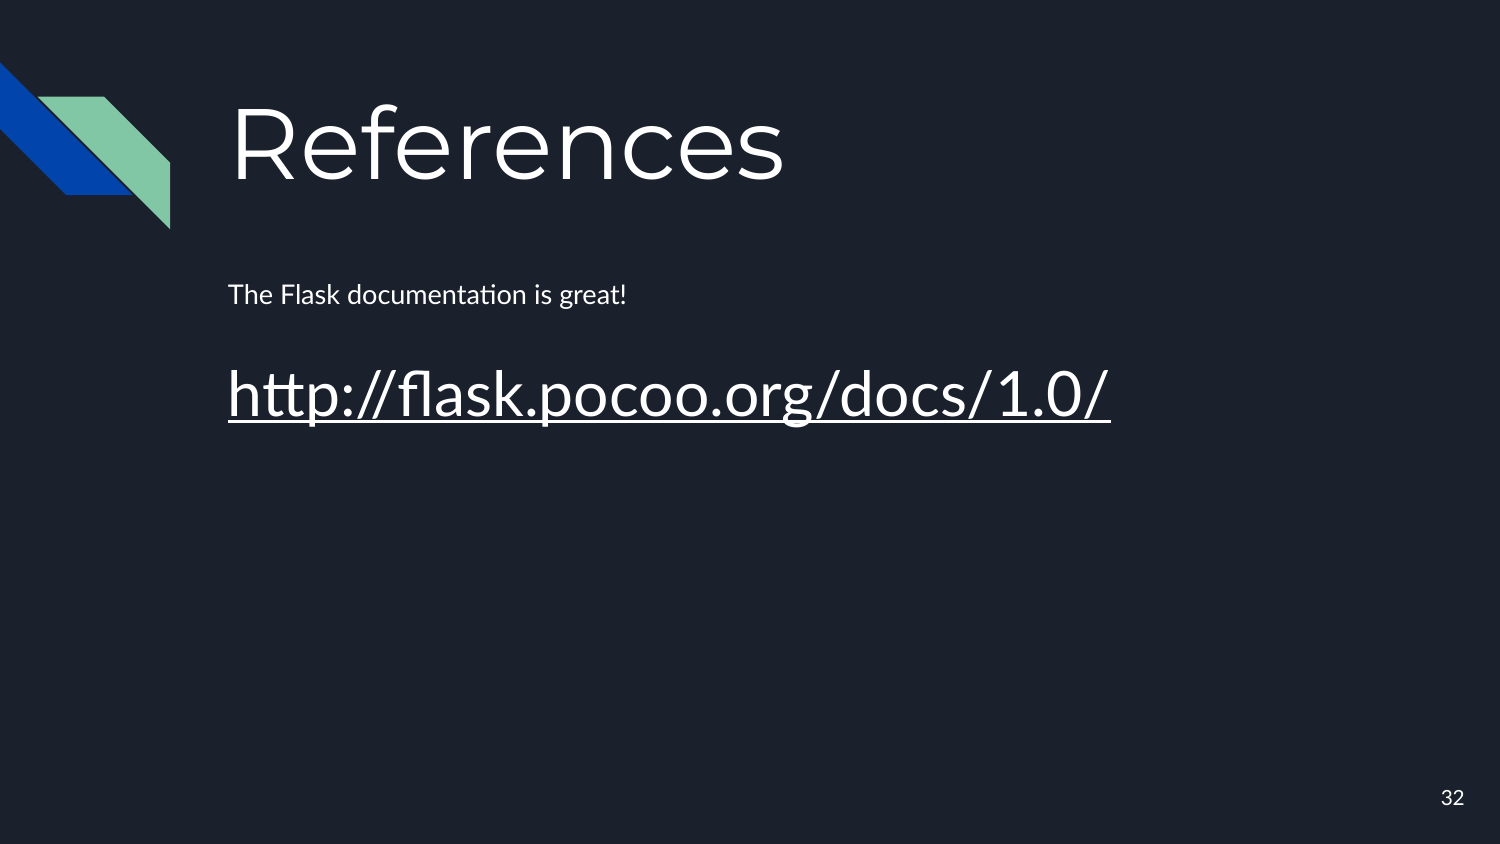

# References
The Flask documentation is great!
http://flask.pocoo.org/docs/1.0/
32